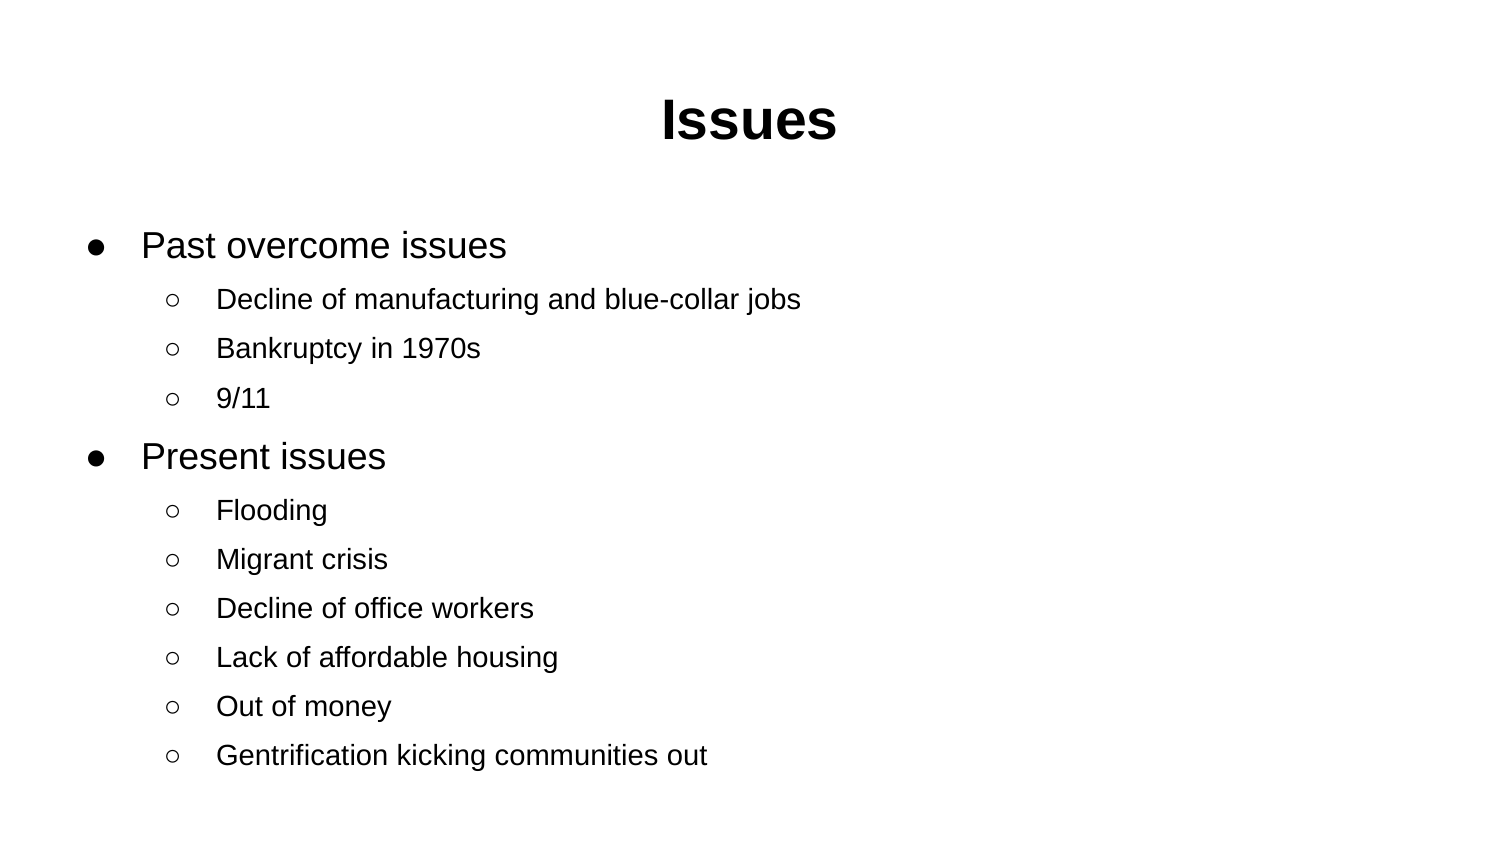

# Issues
Past overcome issues
Decline of manufacturing and blue-collar jobs
Bankruptcy in 1970s
9/11
Present issues
Flooding
Migrant crisis
Decline of office workers
Lack of affordable housing
Out of money
Gentrification kicking communities out